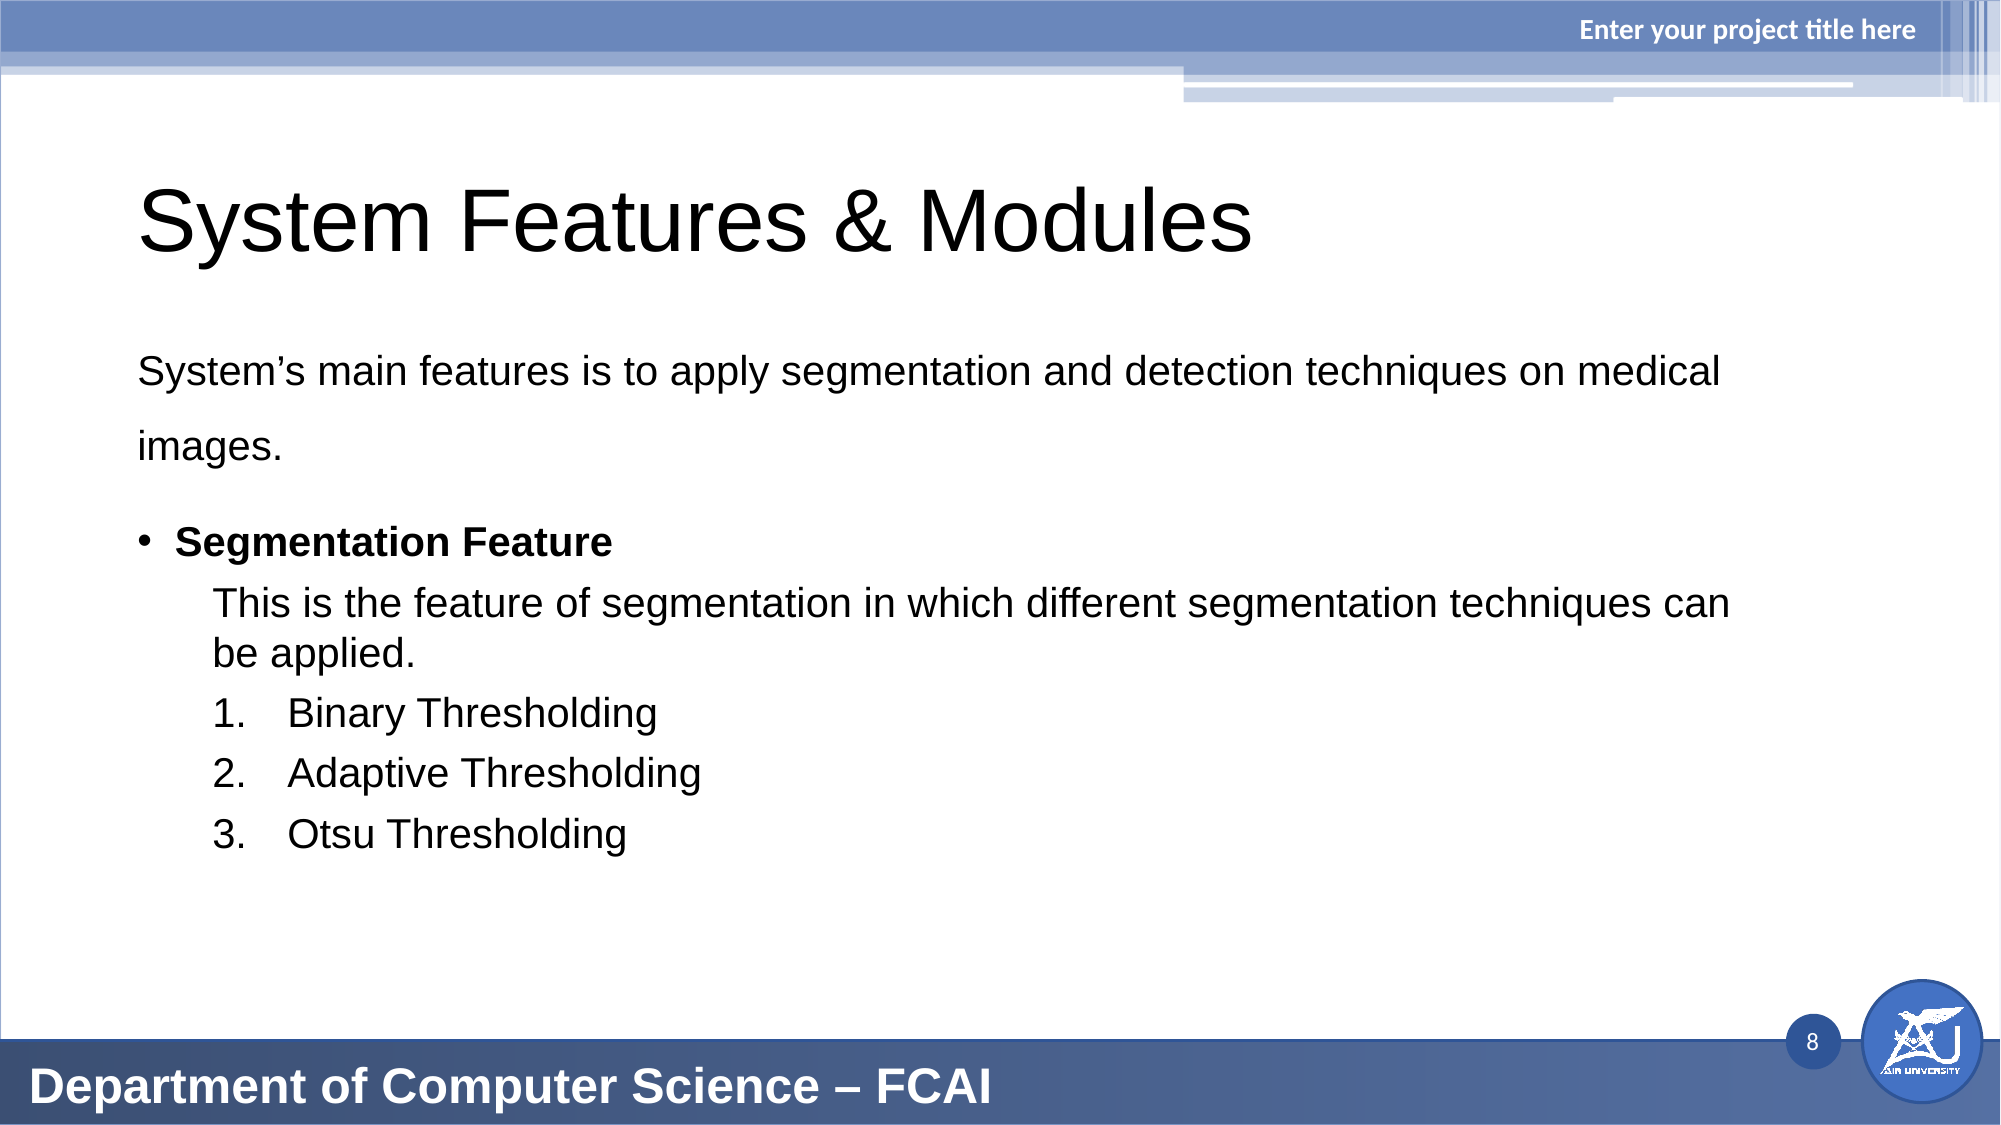

Enter your project title here
# System Features & Modules
System’s main features is to apply segmentation and detection techniques on medical images.
Segmentation Feature
This is the feature of segmentation in which different segmentation techniques can be applied.
Binary Thresholding
Adaptive Thresholding
Otsu Thresholding
8